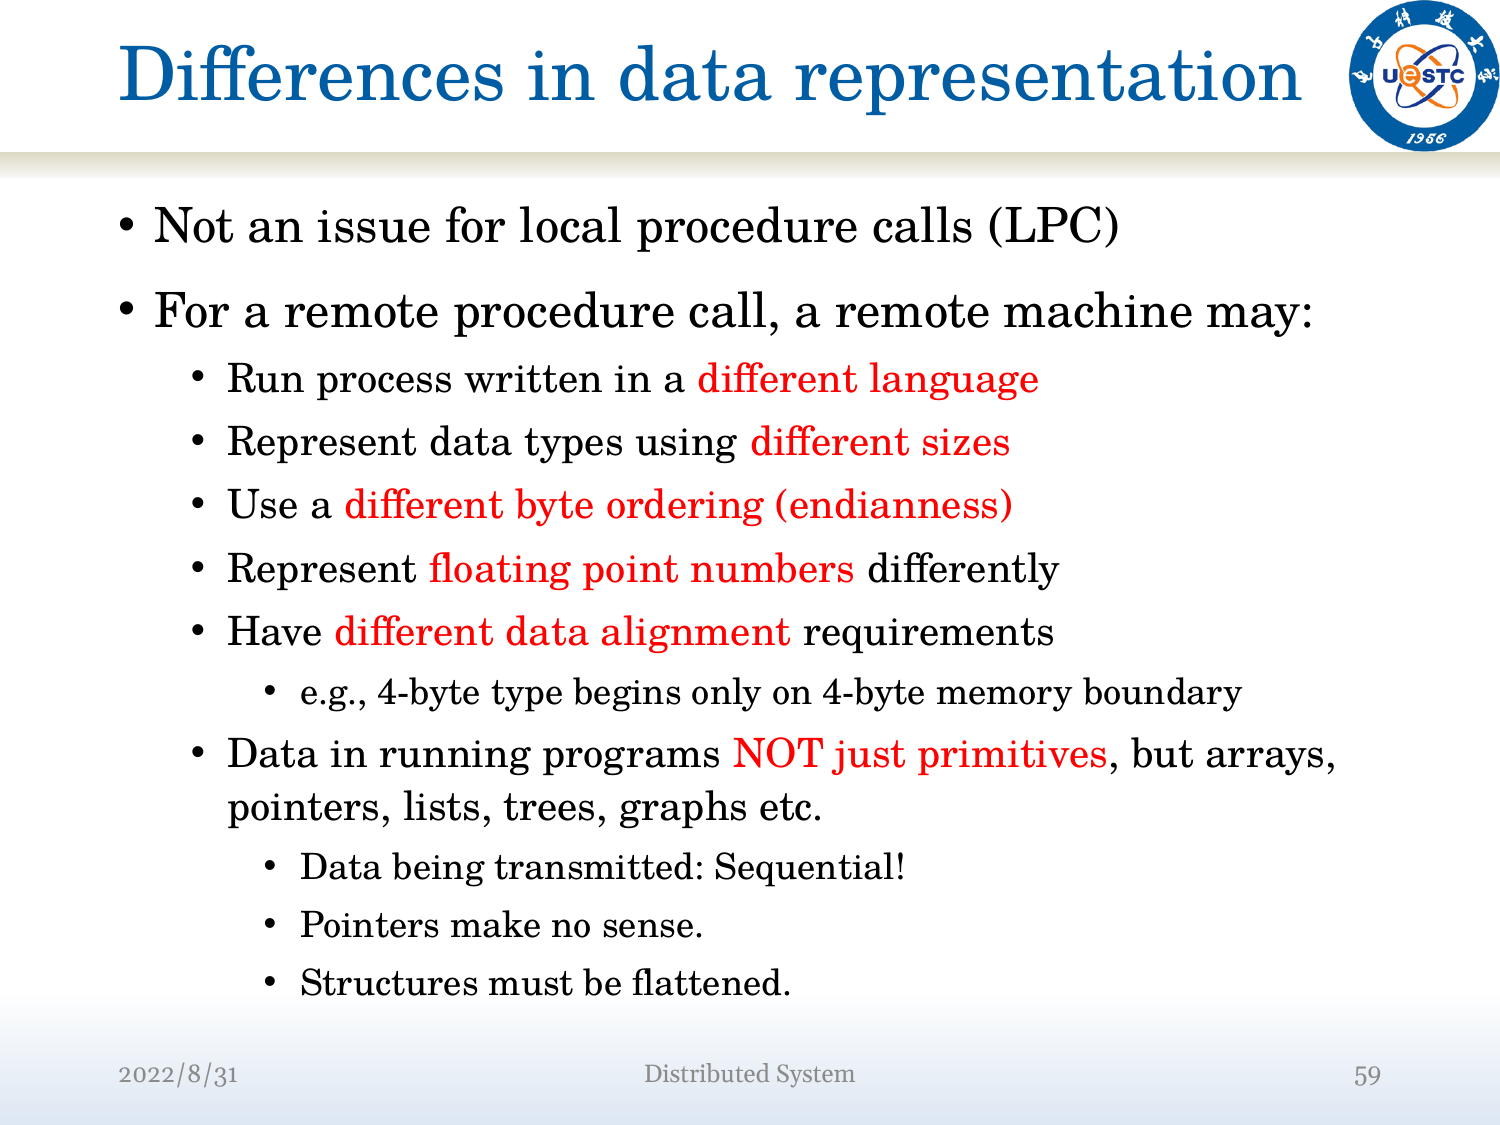

# Differences in data representation
Not an issue for local procedure calls (LPC)
For a remote procedure call, a remote machine may:
Run process written in a different language
Represent data types using different sizes
Use a different byte ordering (endianness)
Represent floating point numbers differently
Have different data alignment requirements
e.g., 4-byte type begins only on 4-byte memory boundary
Data in running programs NOT just primitives, but arrays, pointers, lists, trees, graphs etc.
Data being transmitted: Sequential!
Pointers make no sense.
Structures must be flattened.

2022/8/31
Distributed System
59